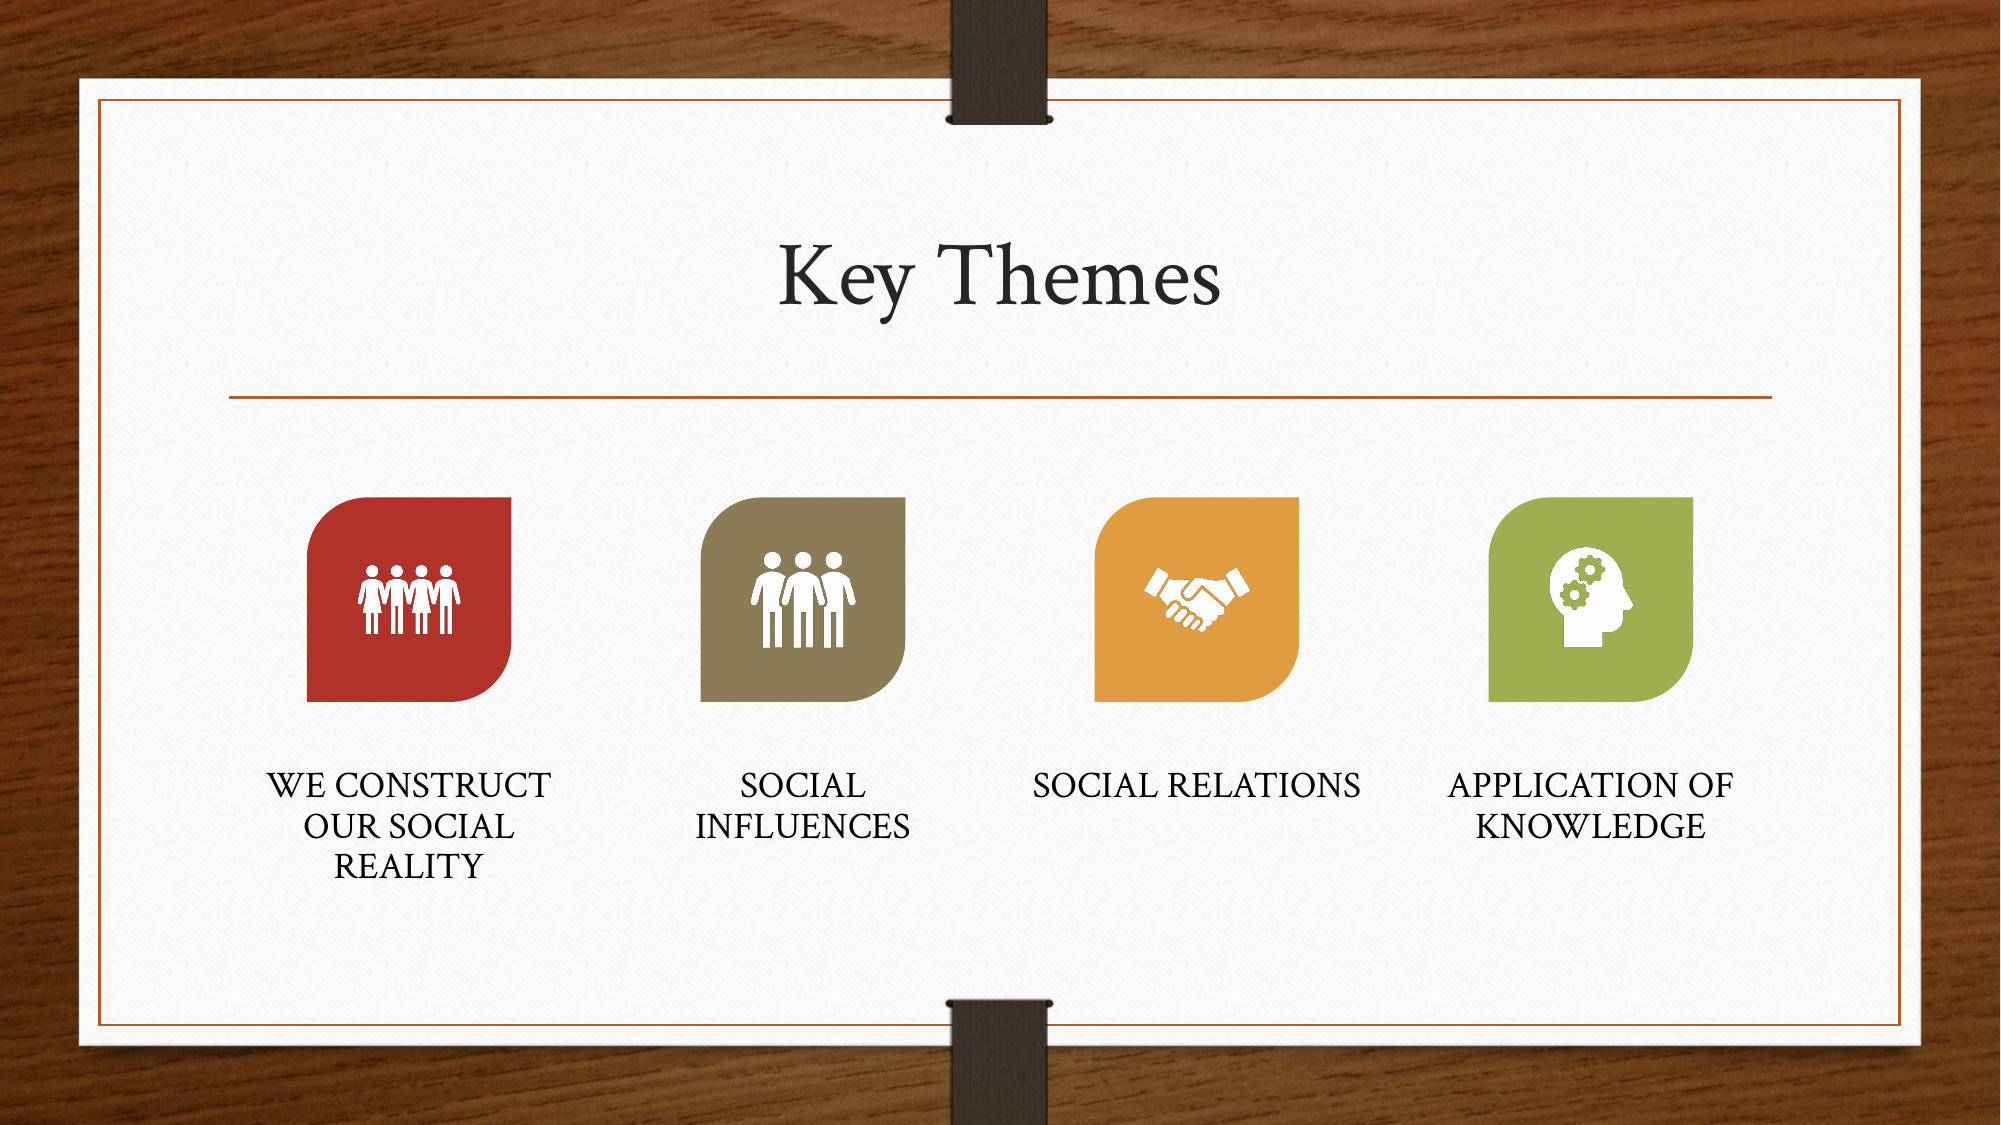

# Key Themes
We Construct Our Social Reality
Social Influences
Social Relations
Application of Knowledge